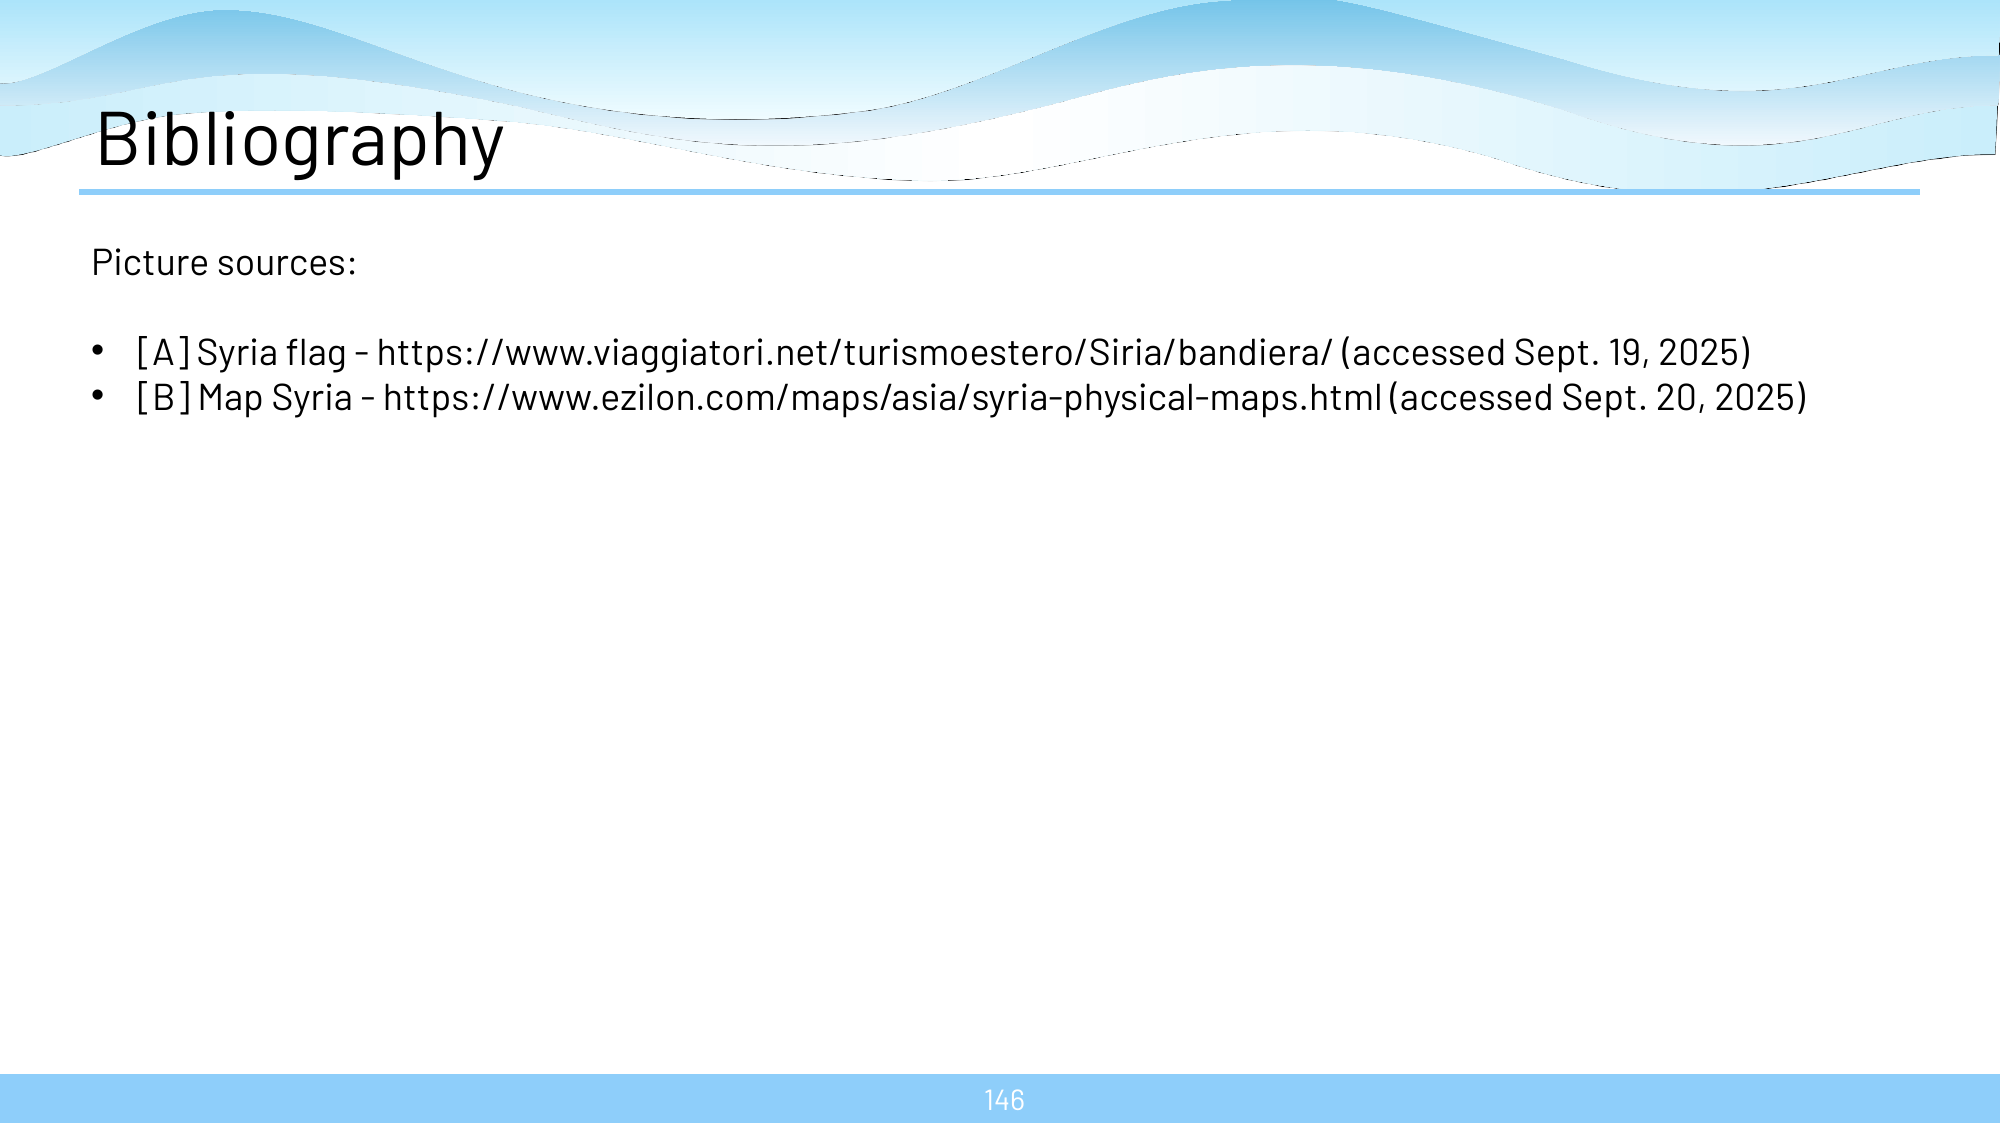

# Bibliography
Picture sources:

[A] Syria flag - https://www.viaggiatori.net/turismoestero/Siria/bandiera/ (accessed Sept. 19, 2025)
[B] Map Syria - https://www.ezilon.com/maps/asia/syria-physical-maps.html (accessed Sept. 20, 2025)

146